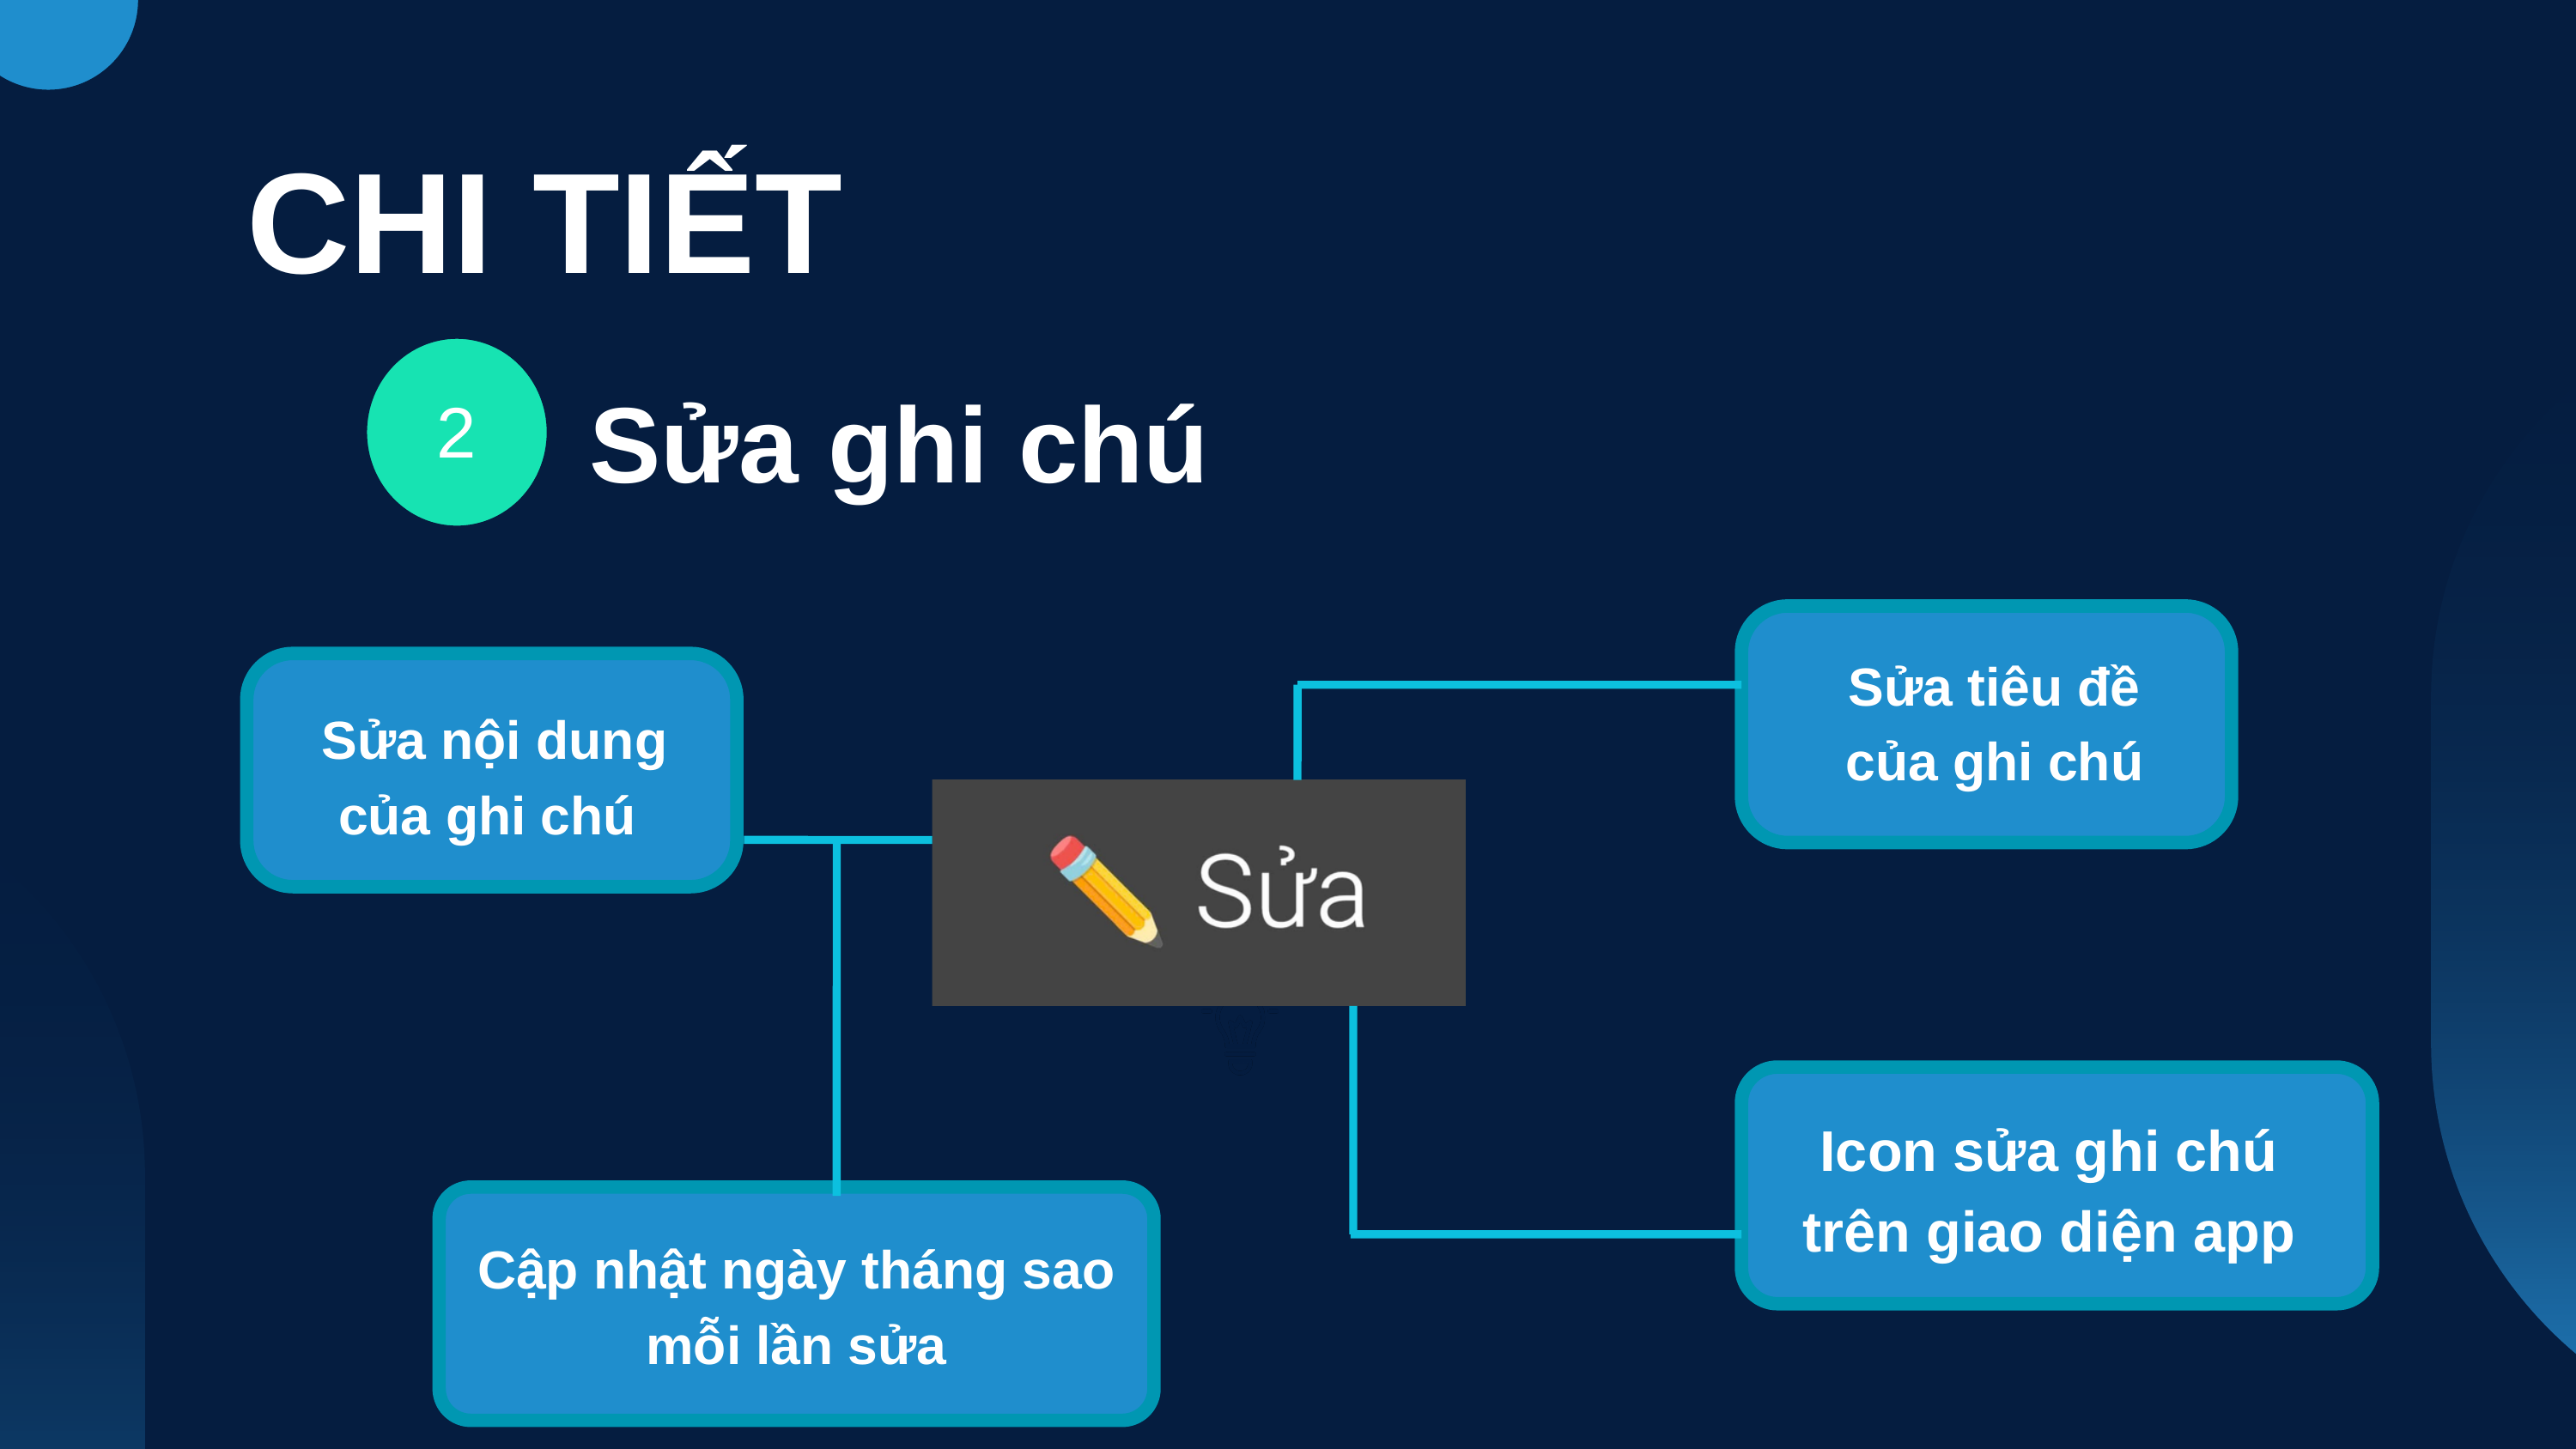

CHI TIẾT

2
Sửa ghi chú

Sửa tiêu đề của ghi chú

Sửa nội dung của ghi chú

Icon sửa ghi chú  trên giao diện app

Cập nhật ngày tháng sao mỗi lần sửa